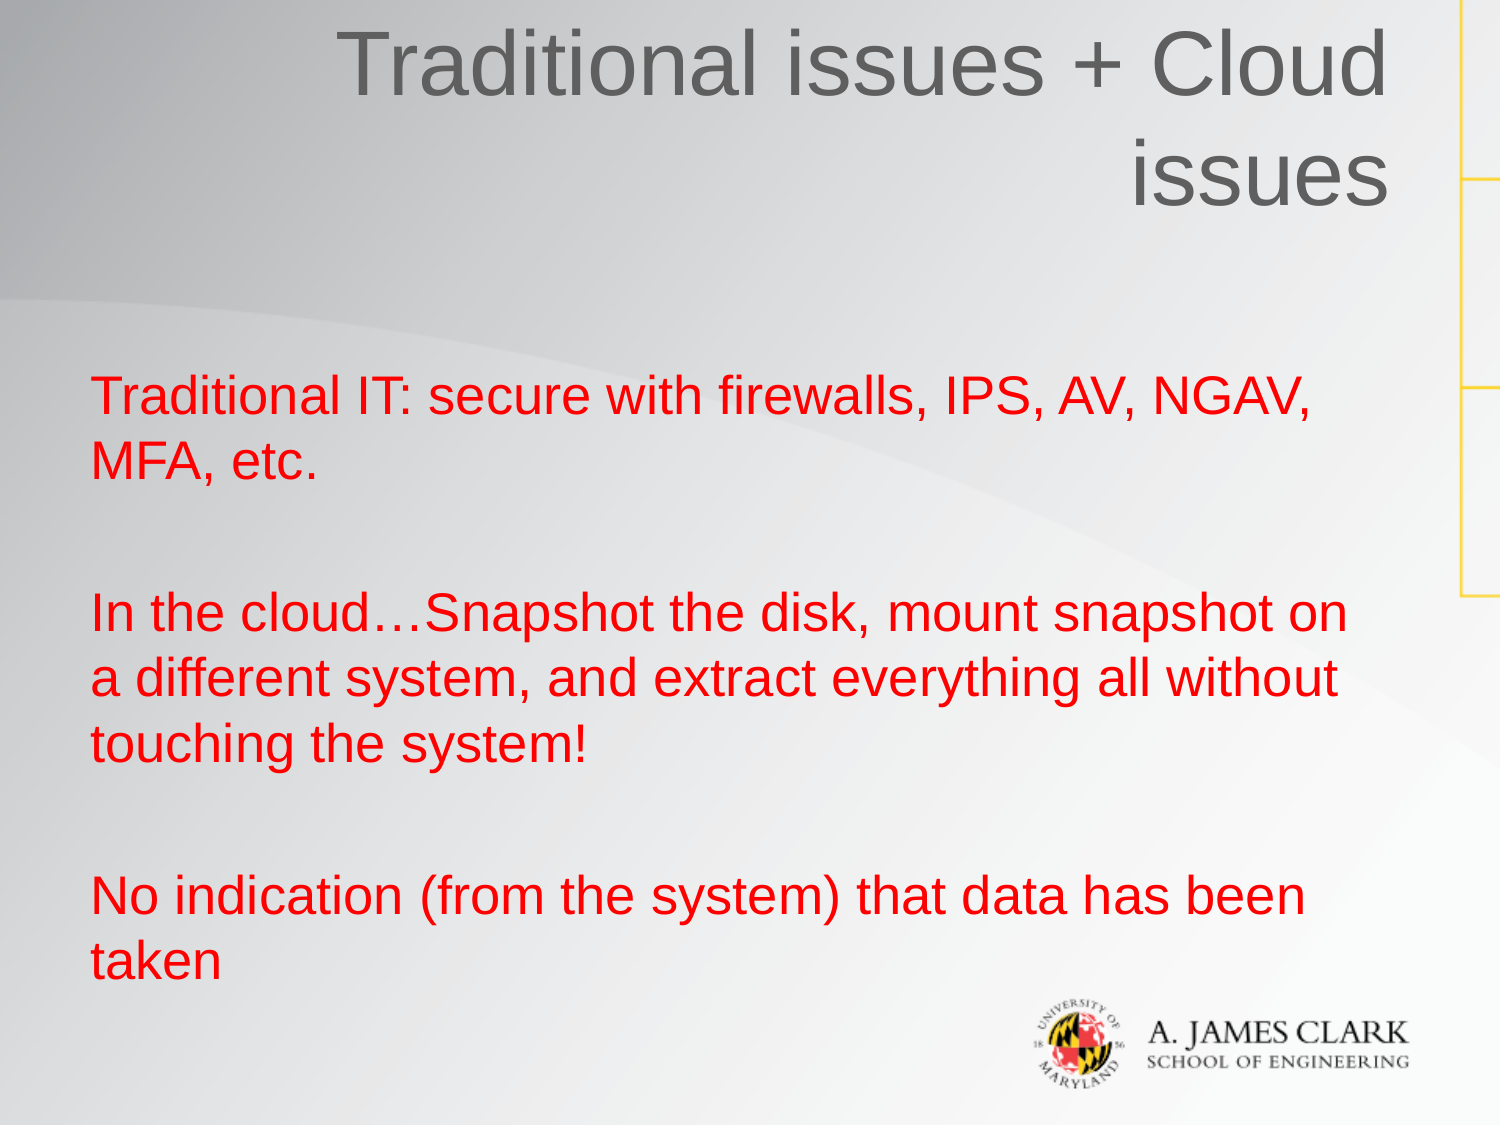

# Traditional issues + Cloud issues
Traditional IT: secure with firewalls, IPS, AV, NGAV, MFA, etc.

In the cloud…Snapshot the disk, mount snapshot on a different system, and extract everything all without touching the system!

No indication (from the system) that data has been taken